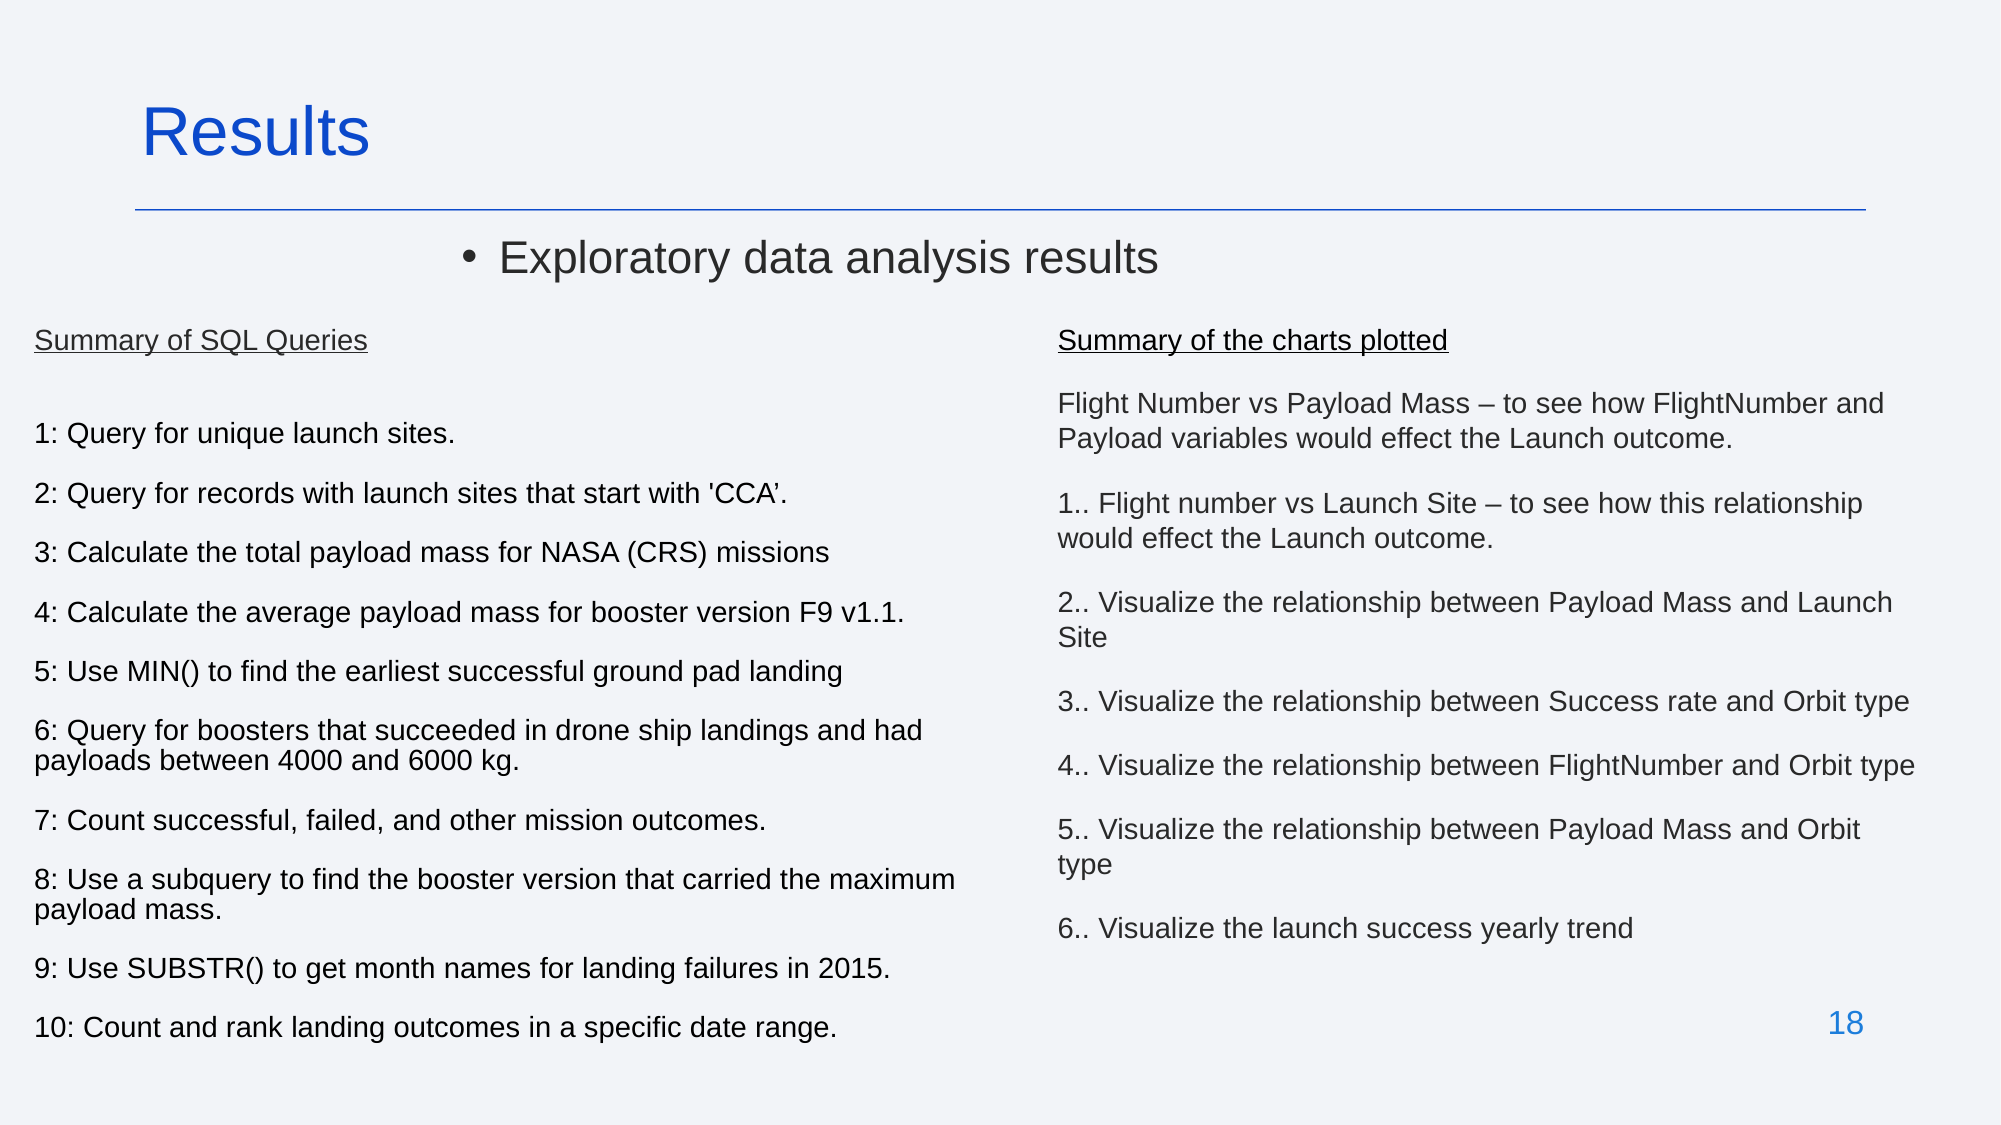

Results
Exploratory data analysis results

Summary of SQL Queries

1: Query for unique launch sites.

2: Query for records with launch sites that start with 'CCA’.

3: Calculate the total payload mass for NASA (CRS) missions

4: Calculate the average payload mass for booster version F9 v1.1.

5: Use MIN() to find the earliest successful ground pad landing

6: Query for boosters that succeeded in drone ship landings and had payloads between 4000 and 6000 kg.

7: Count successful, failed, and other mission outcomes.

8: Use a subquery to find the booster version that carried the maximum payload mass.

9: Use SUBSTR() to get month names for landing failures in 2015.

10: Count and rank landing outcomes in a specific date range.

Summary of the charts plotted
Flight Number vs Payload Mass – to see how FlightNumber and Payload variables would effect the Launch outcome.
1.. Flight number vs Launch Site – to see how this relationship would effect the Launch outcome.
2.. Visualize the relationship between Payload Mass and Launch Site
3.. Visualize the relationship between Success rate and Orbit type
4.. Visualize the relationship between FlightNumber and Orbit type
5.. Visualize the relationship between Payload Mass and Orbit type
6.. Visualize the launch success yearly trend

18